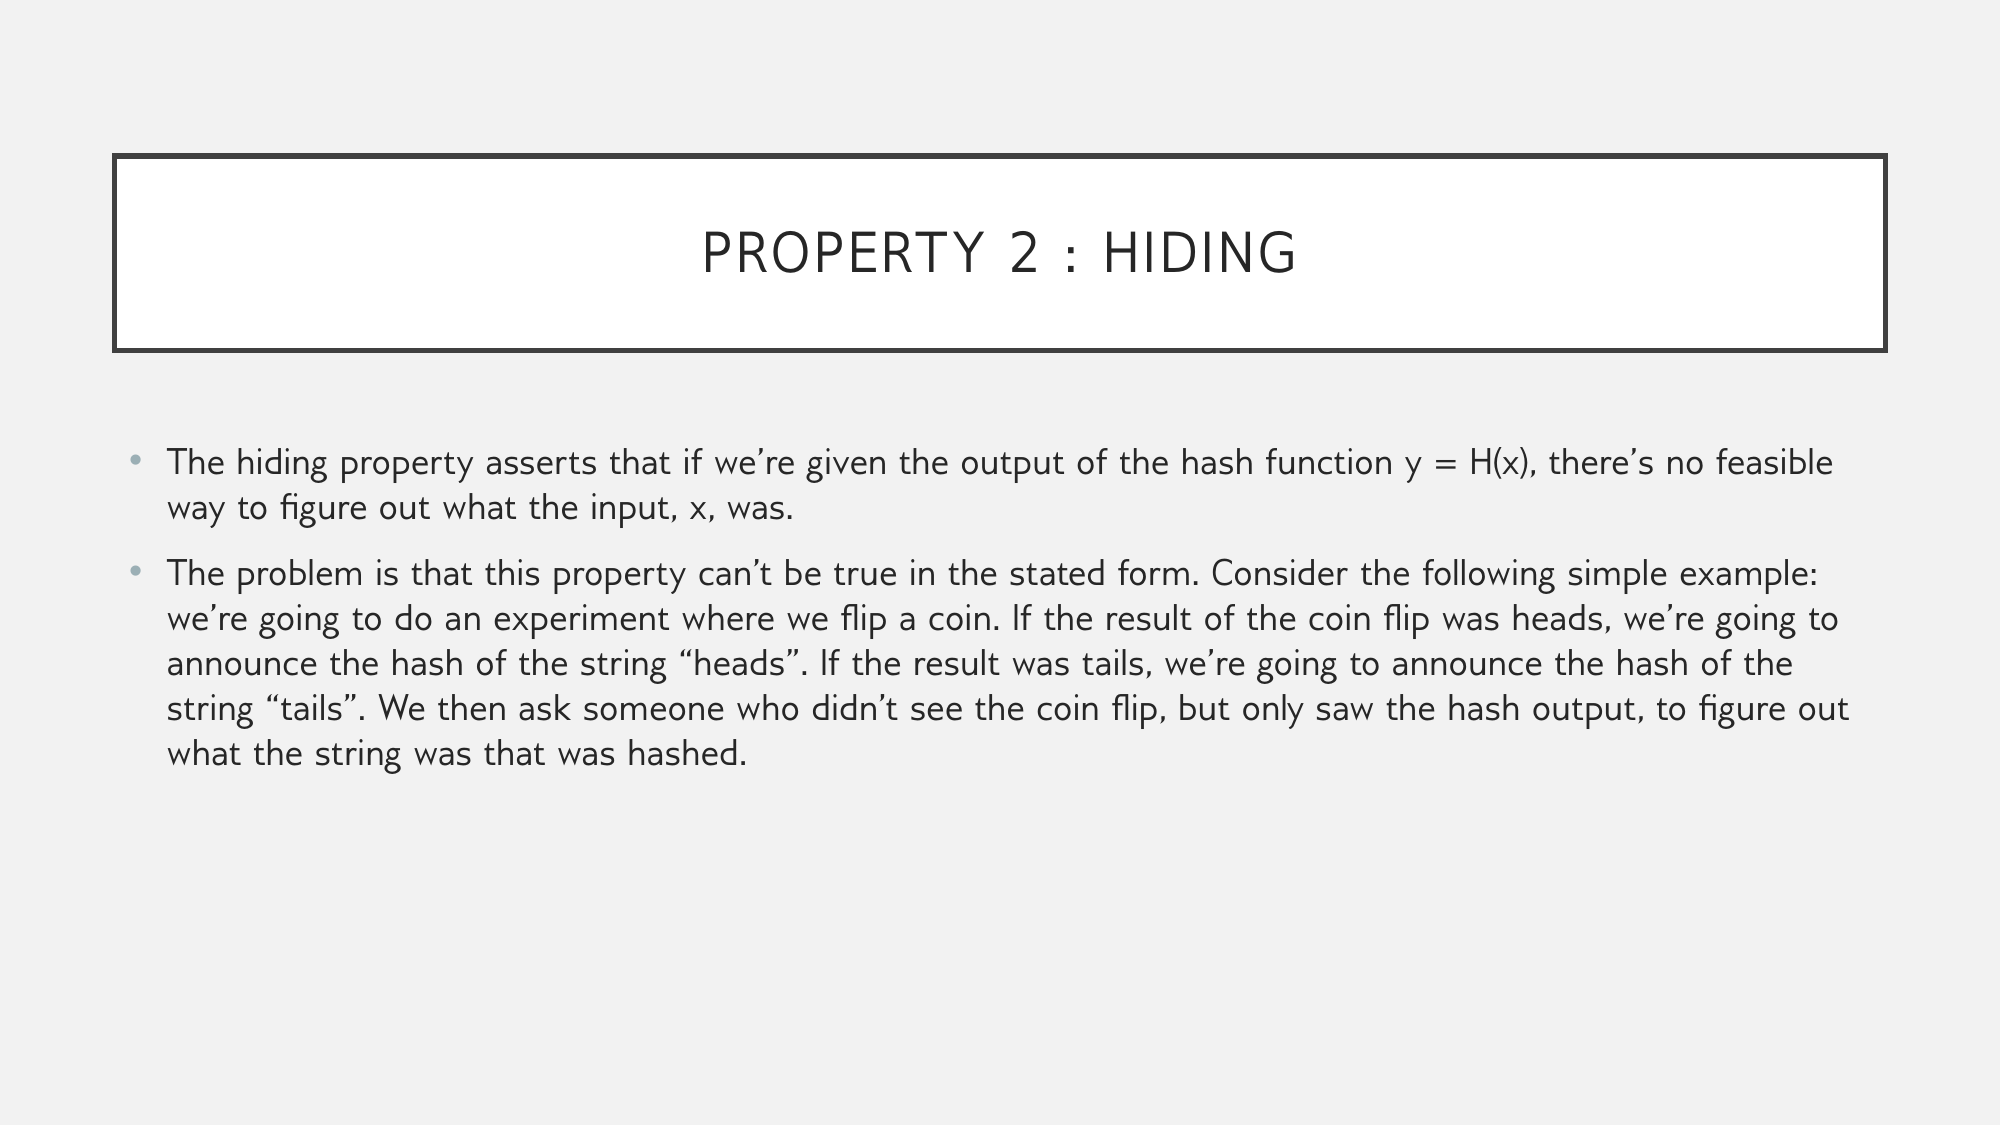

# Property 2 : Hiding
The hiding property asserts that if we’re given the output of the hash function y = H(x), there’s no feasible way to figure out what the input, x, was.
The problem is that this property can’t be true in the stated form. Consider the following simple example: we’re going to do an experiment where we flip a coin. If the result of the coin flip was heads, we’re going to announce the hash of the string “heads”. If the result was tails, we’re going to announce the hash of the string “tails”. We then ask someone who didn’t see the coin flip, but only saw the hash output, to figure out what the string was that was hashed.